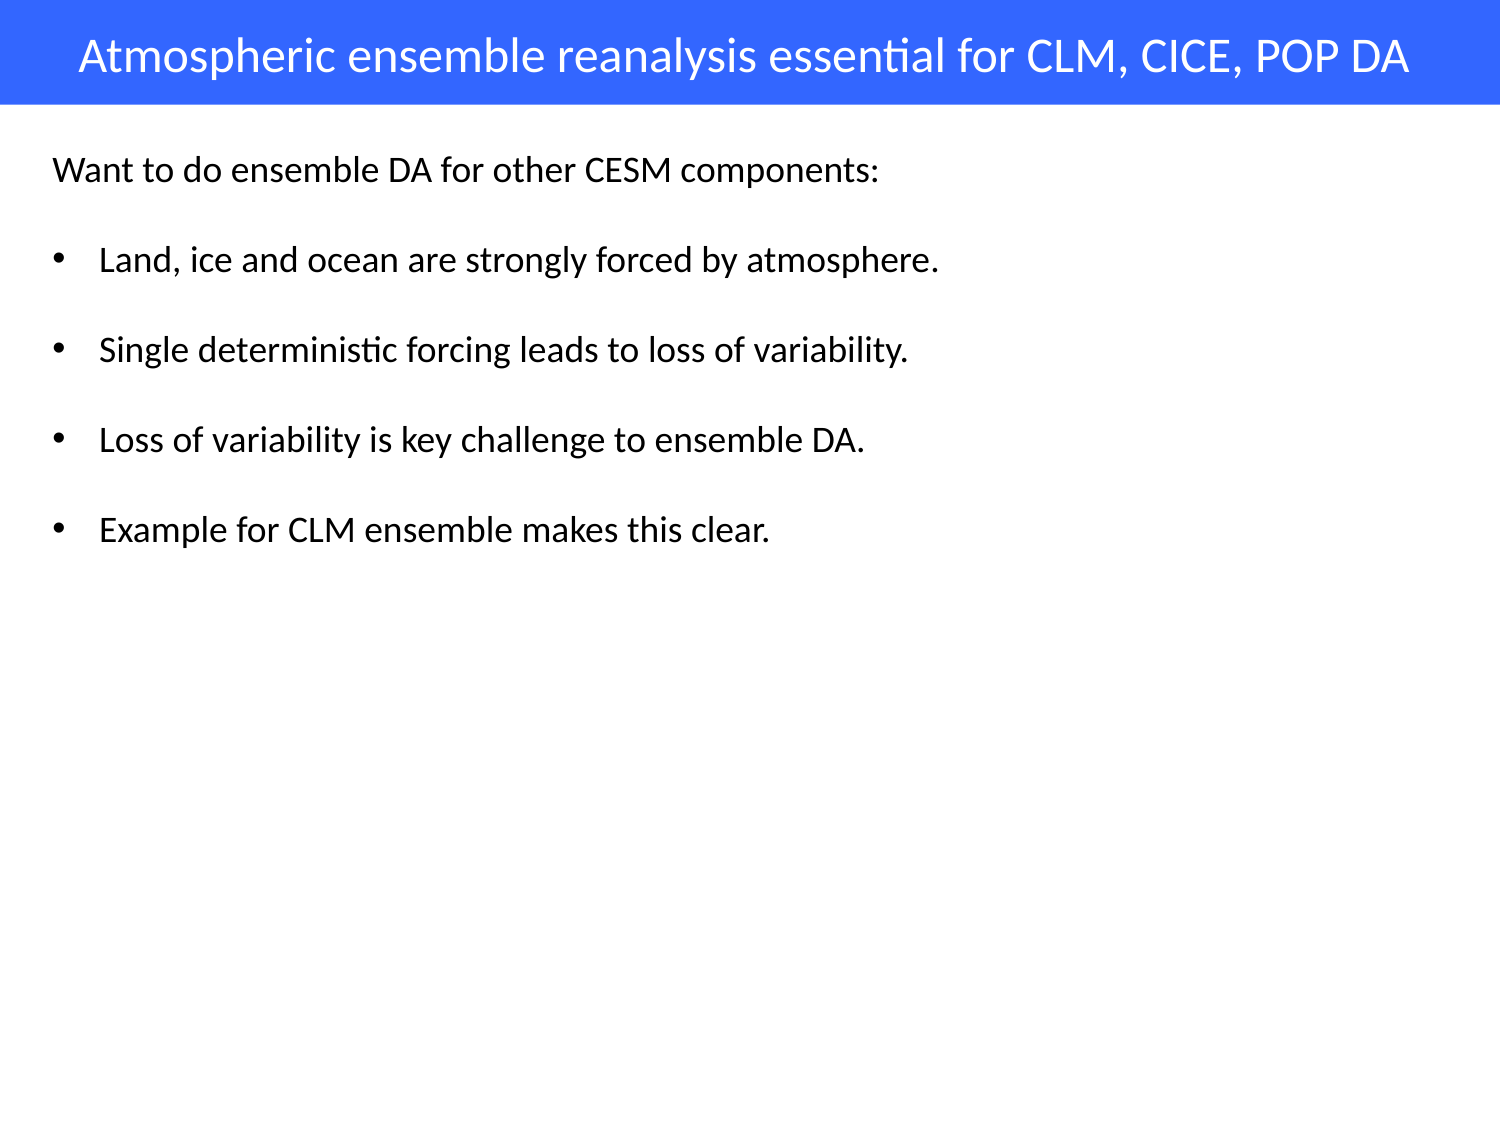

# Atmospheric ensemble reanalysis essential for CLM, CICE, POP DA
Want to do ensemble DA for other CESM components:

Land, ice and ocean are strongly forced by atmosphere.

Single deterministic forcing leads to loss of variability.

Loss of variability is key challenge to ensemble DA.

Example for CLM ensemble makes this clear.